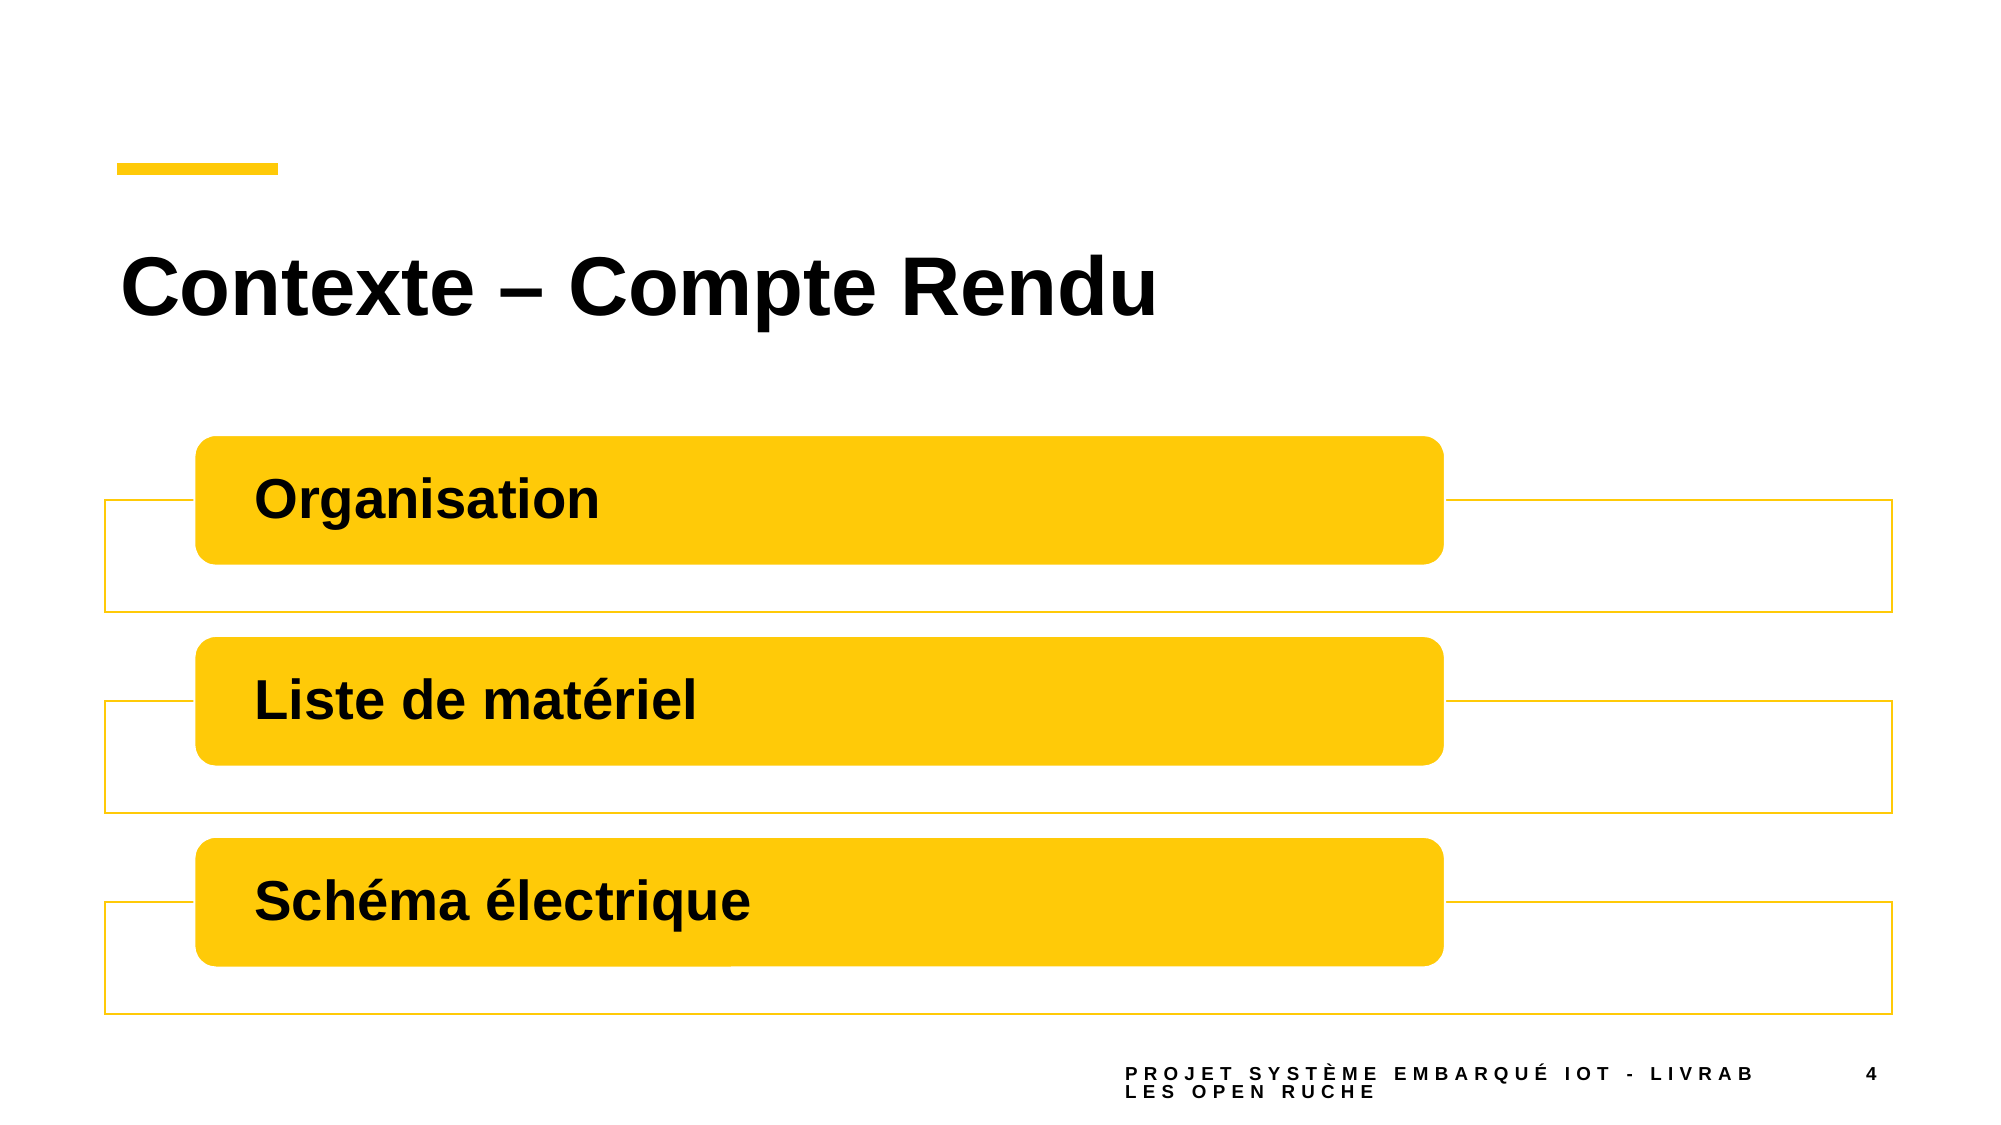

# Contexte – Compte Rendu
Organisation
Liste de matériel
Schéma électrique
Projet Système Embarqué IoT - Livrables Open Ruche
4